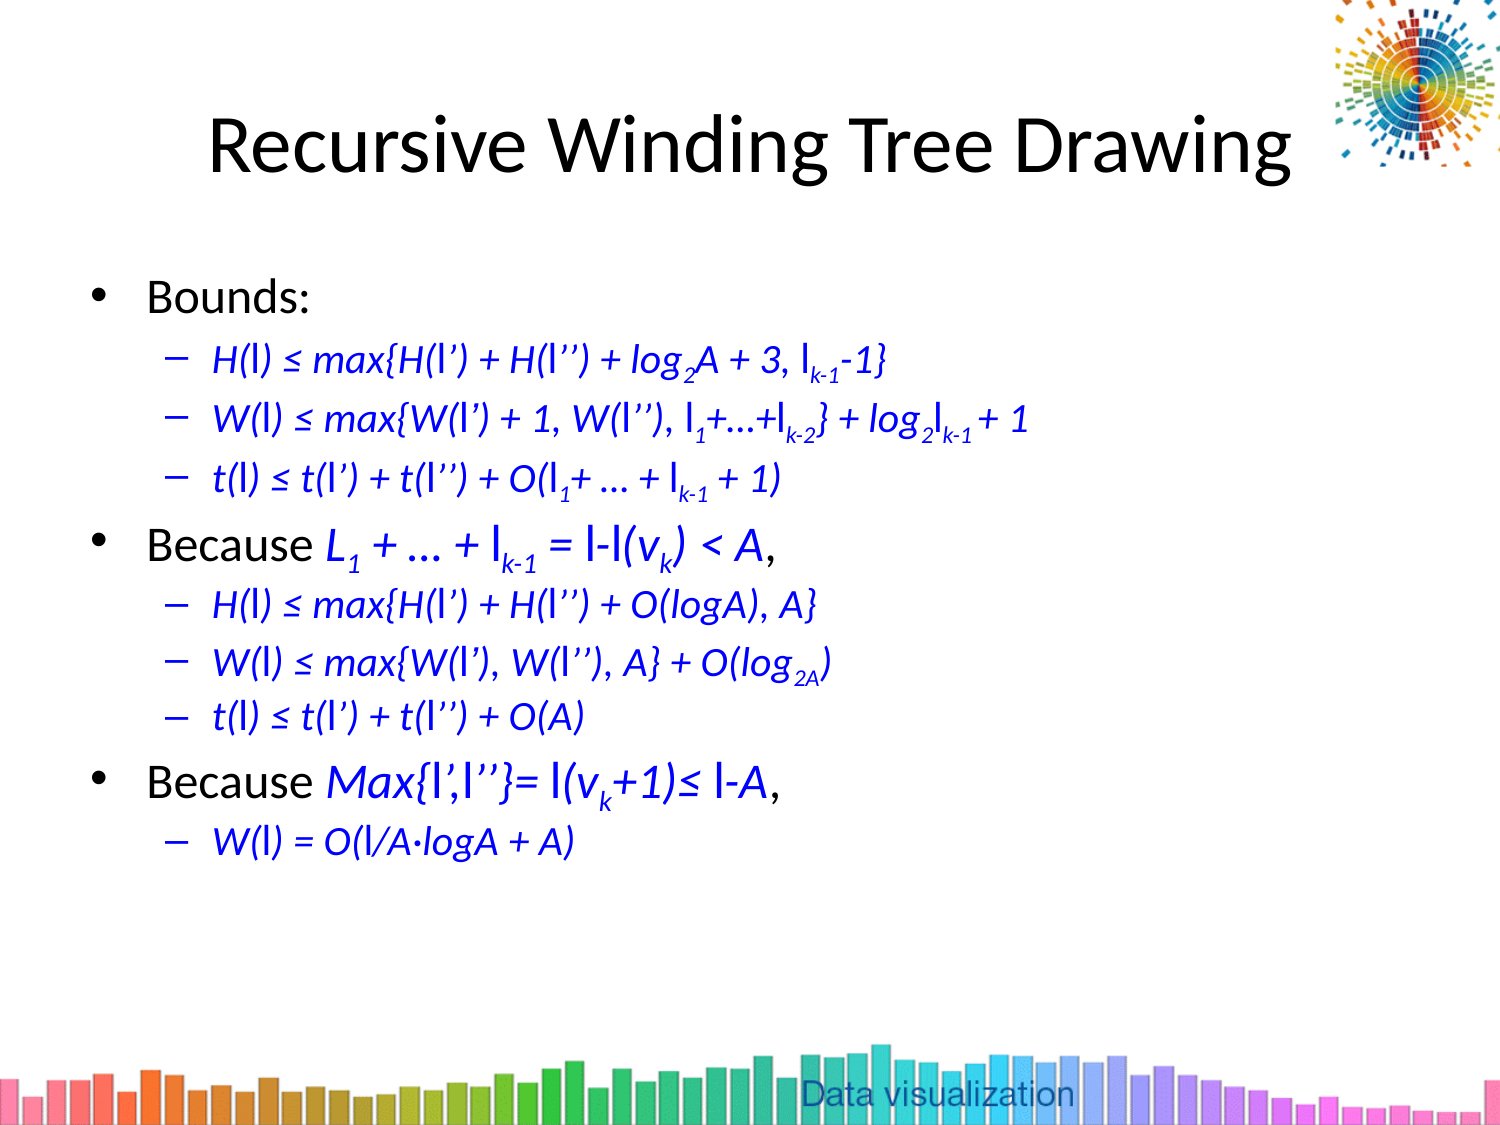

# Recursive Winding Tree Drawing
Bounds:
H(l) ≤ max{H(l’) + H(l’’) + log2A + 3, lk-1-1}
W(l) ≤ max{W(l’) + 1, W(l’’), l1+…+lk-2} + log2lk-1 + 1
t(l) ≤ t(l’) + t(l’’) + O(l1+ … + lk-1 + 1)
Because L1 + … + lk-1 = l-l(vk) < A,
H(l) ≤ max{H(l’) + H(l’’) + O(logA), A}
W(l) ≤ max{W(l’), W(l’’), A} + O(log2A)
t(l) ≤ t(l’) + t(l’’) + O(A)
Because Max{l’,l’’}= l(vk+1)≤ l-A,
W(l) = O(l/A·logA + A)